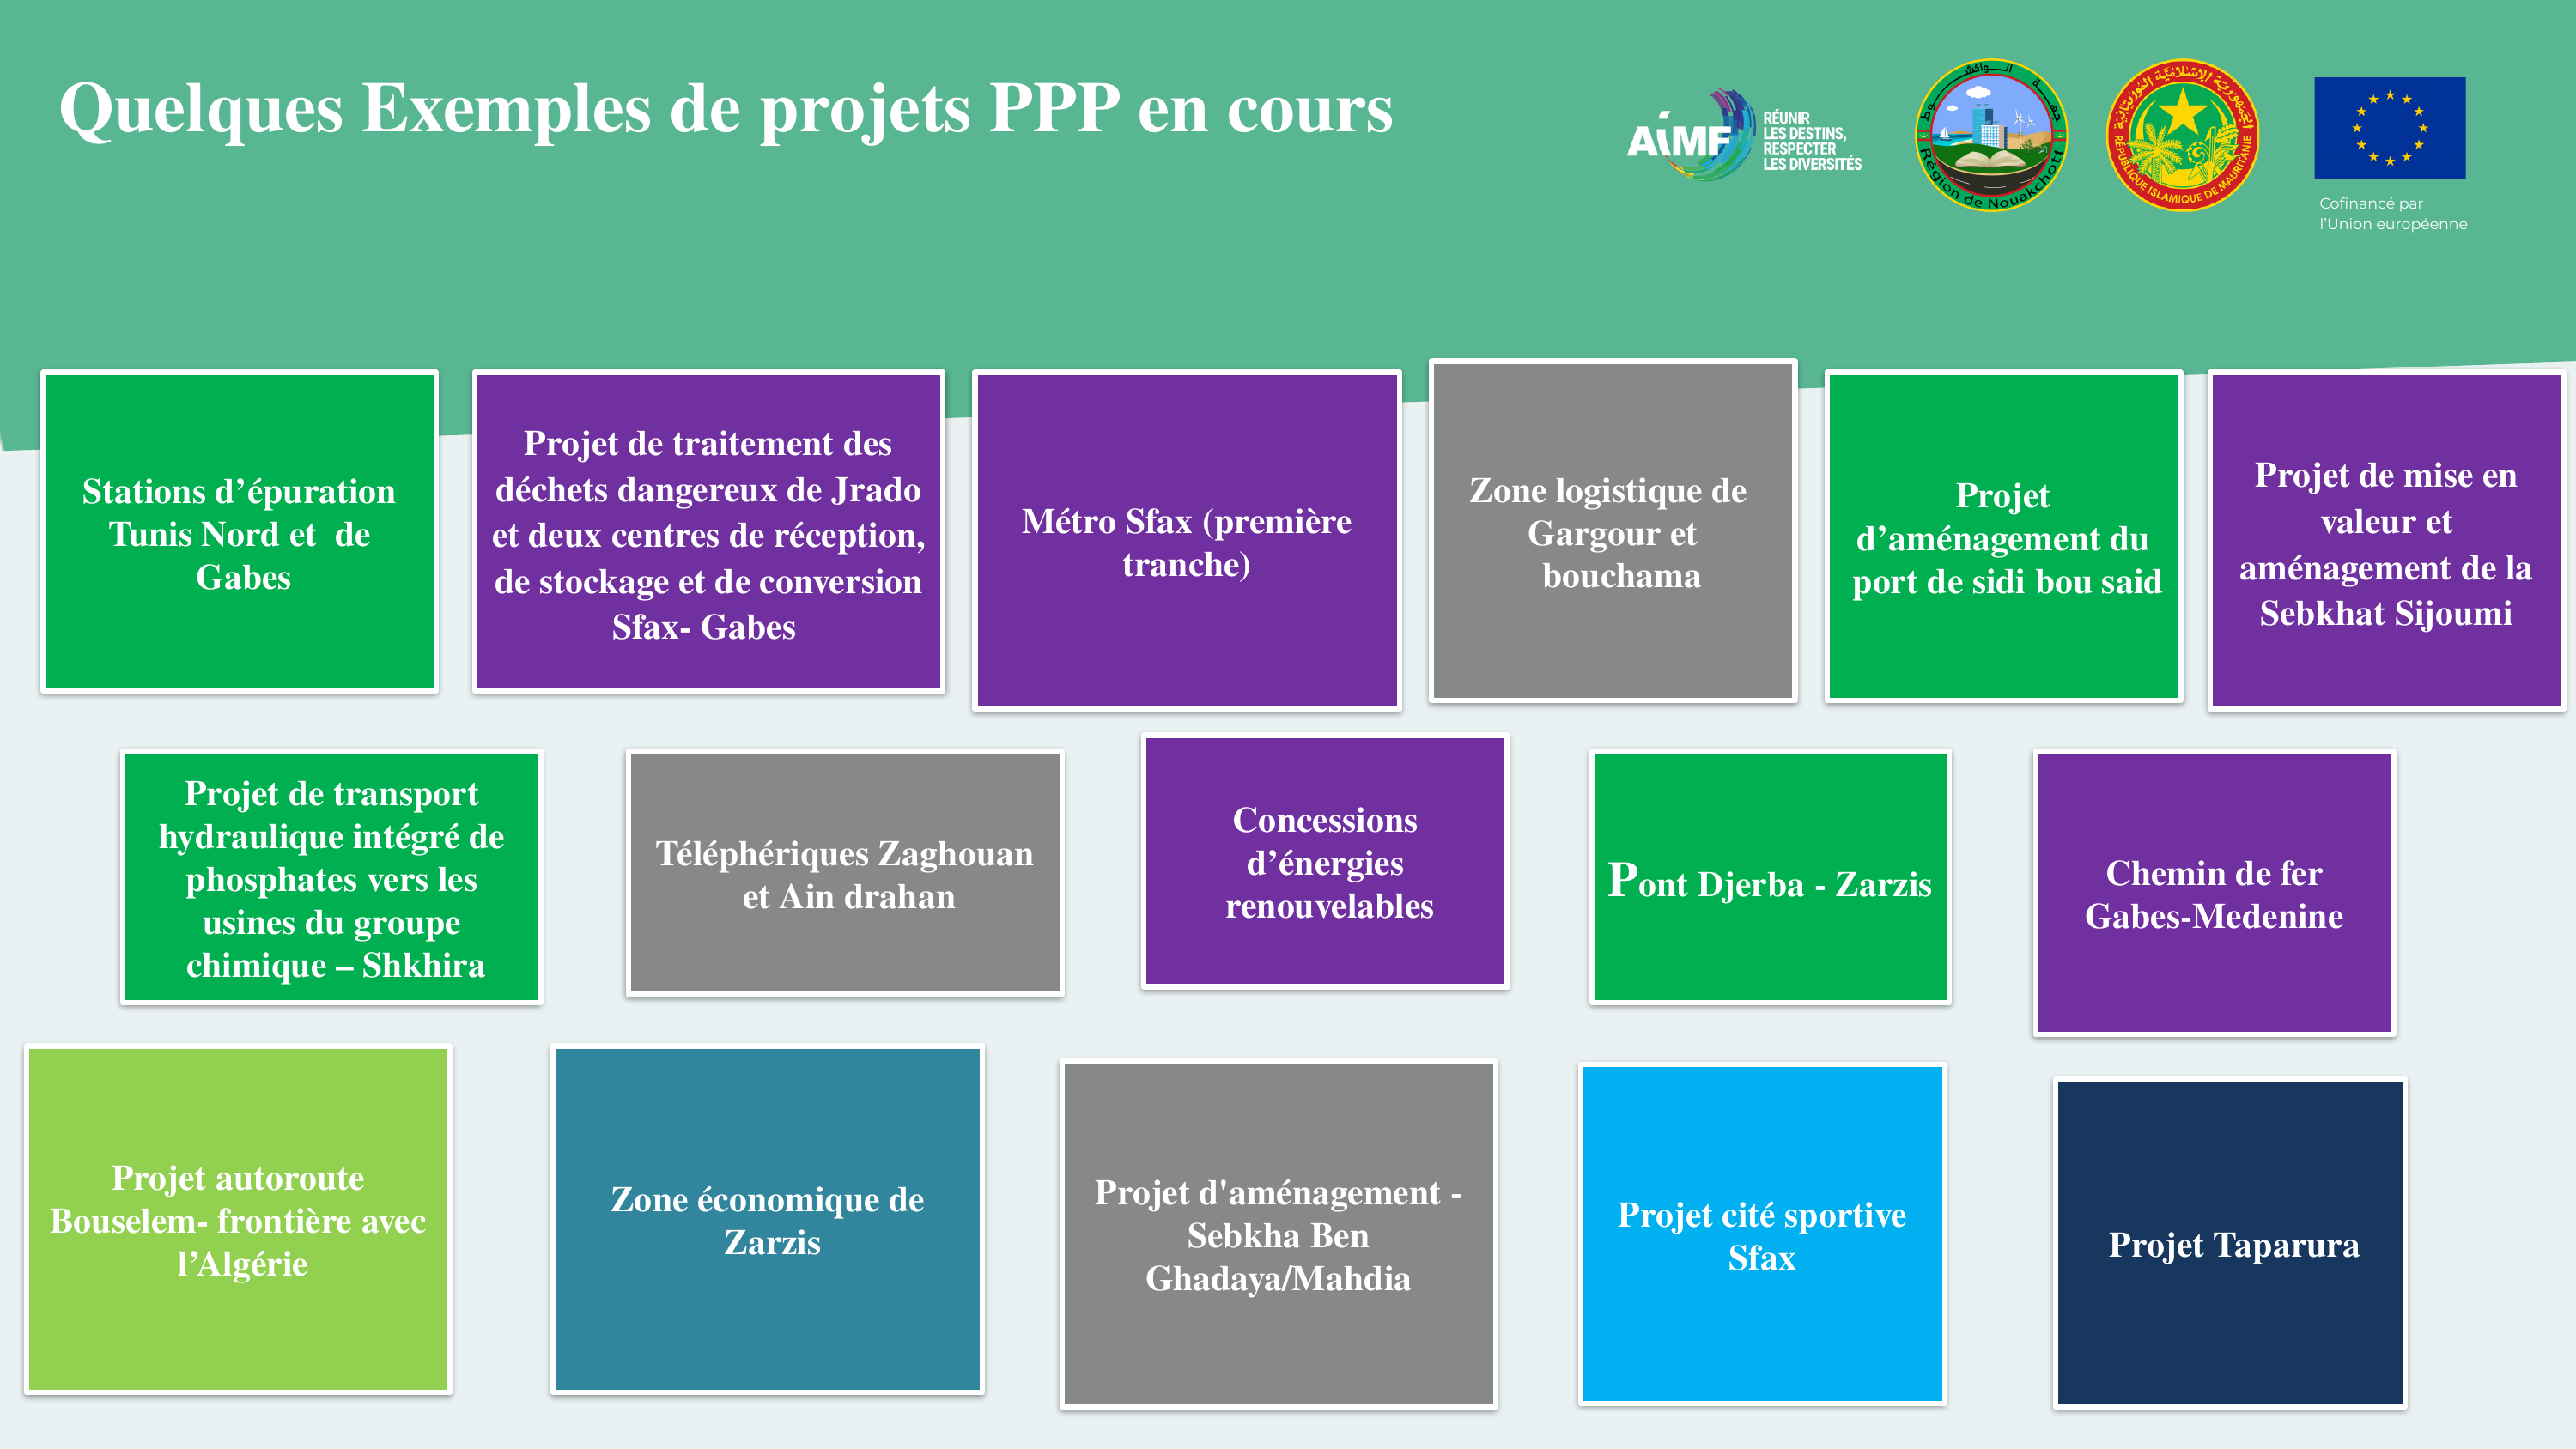

Quelques Exemples de projets PPP en cours

Cofinancé par l’Union européenne
Zone logistique de  Gargour et bouchama
Métro Sfax (première tranche)
Projet de mise en valeur et aménagement de la Sebkhat Sijoumi
Stations d’épuration Tunis Nord et  de Gabes
Projet de traitement des déchets dangereux de Jrado et deux centres de réception, de stockage et de conversion Sfax- Gabes
Projet d’aménagement du port de sidi bou said
Concessions d’énergies renouvelables
Projet de transport hydraulique intégré de phosphates vers les usines du groupe chimique – Shkhira
Téléphériques Zaghouan et Ain drahan
Chemin de fer Gabes-Medenine
Pont Djerba - Zarzis
Projet autoroute Bouselem- frontière avec l’Algérie
Zone économique de Zarzis
Projet d'aménagement -Sebkha Ben Ghadaya/Mahdia
Projet cité sportive Sfax
Projet Taparura
25